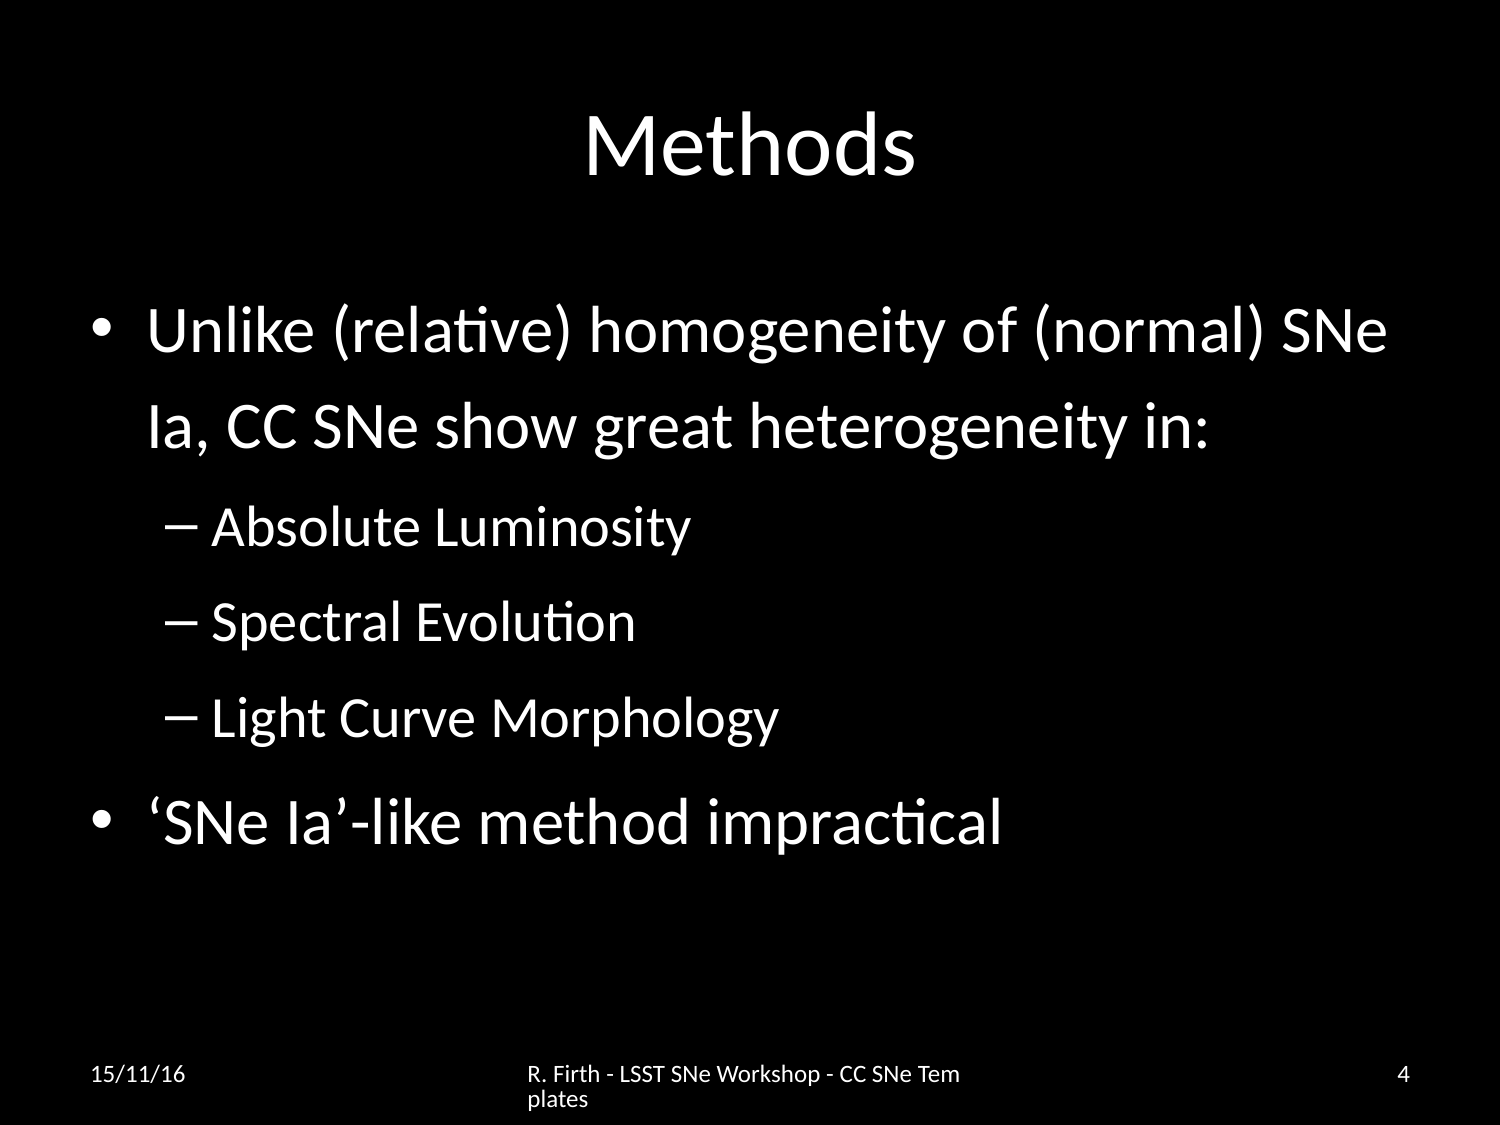

# Methods
Unlike (relative) homogeneity of (normal) SNe Ia, CC SNe show great heterogeneity in:
Absolute Luminosity
Spectral Evolution
Light Curve Morphology
‘SNe Ia’-like method impractical
15/11/16
R. Firth - LSST SNe Workshop - CC SNe Templates
4